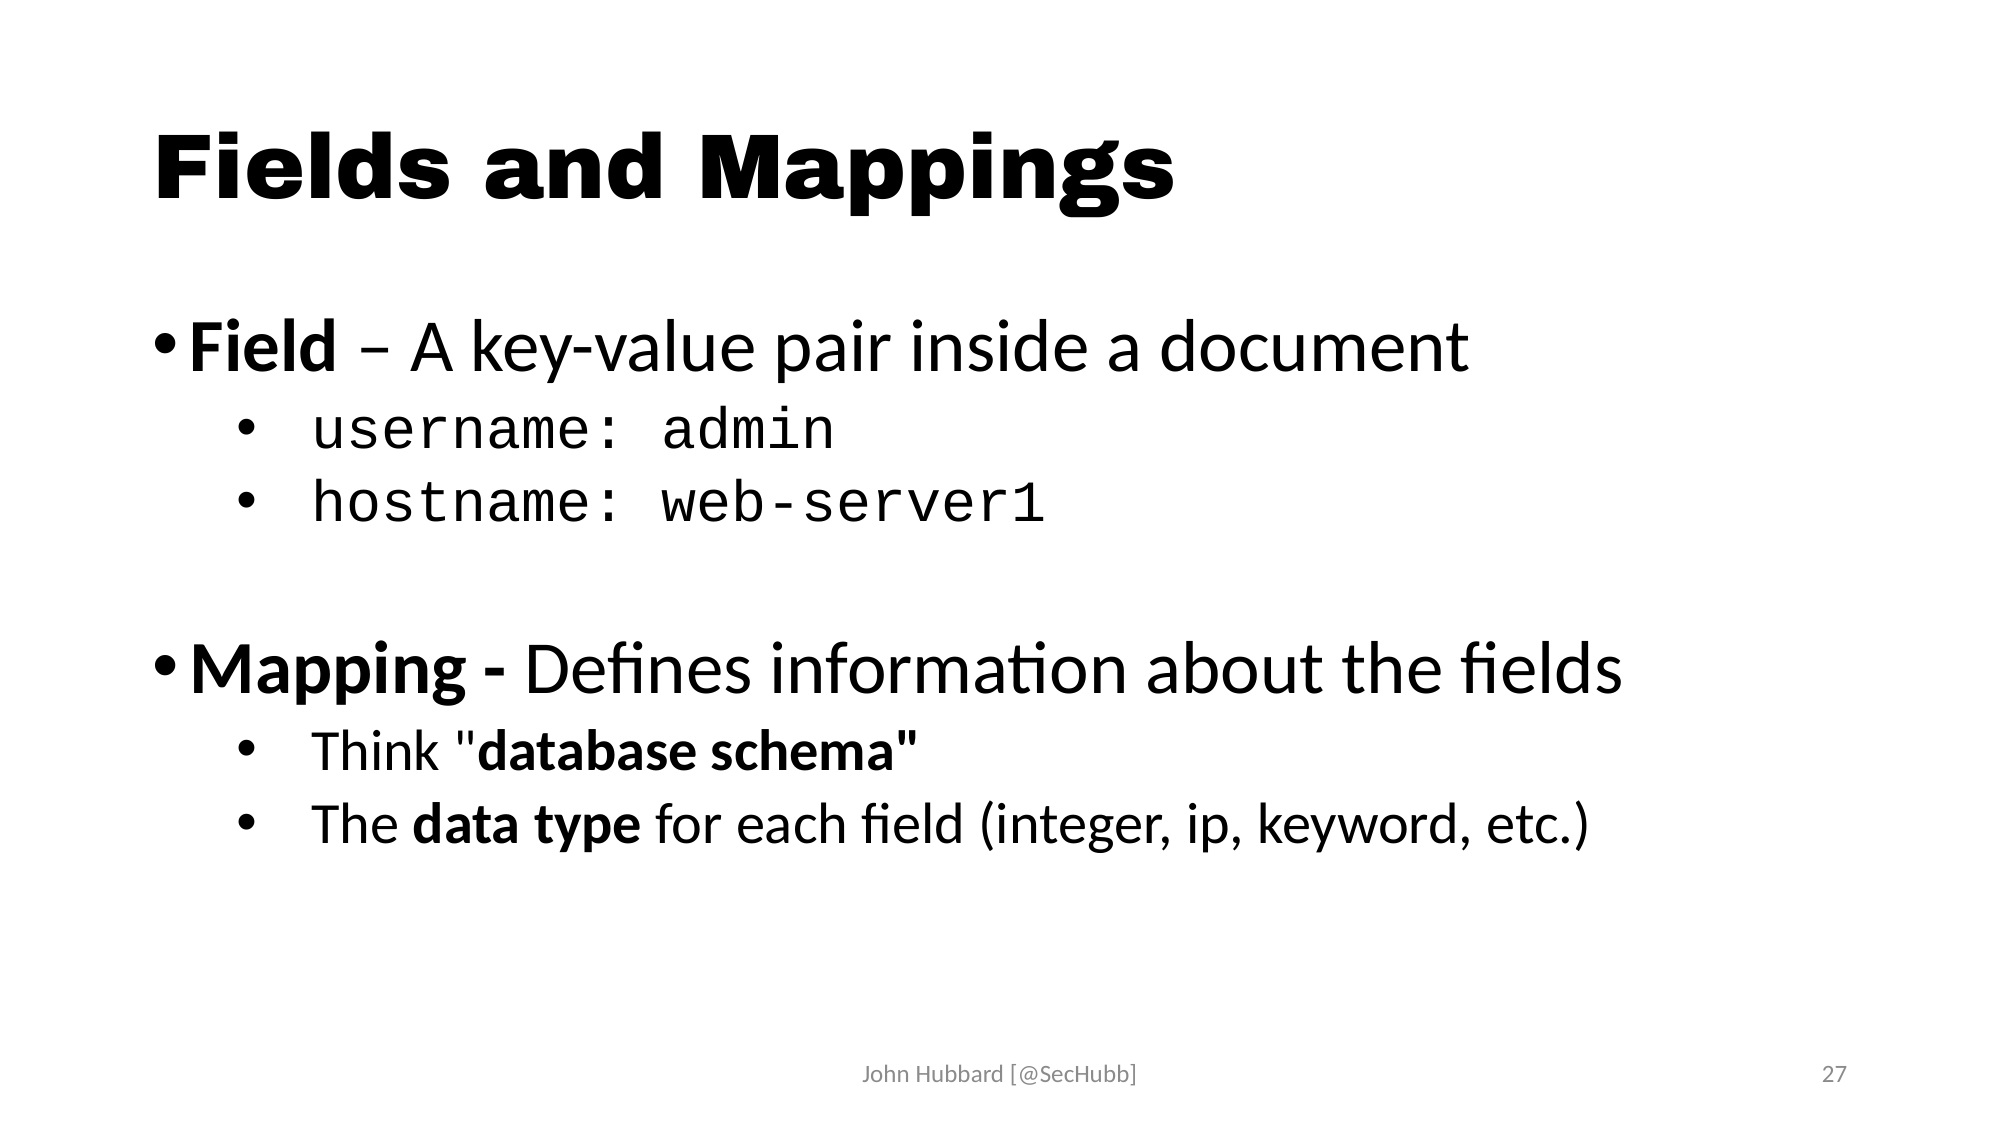

# Fields and Mappings
Field – A key-value pair inside a document
username: admin
hostname: web-server1

Mapping - Defines information about the fields
Think "database schema"
The data type for each field (integer, ip, keyword, etc.)

John Hubbard [@SecHubb]
27